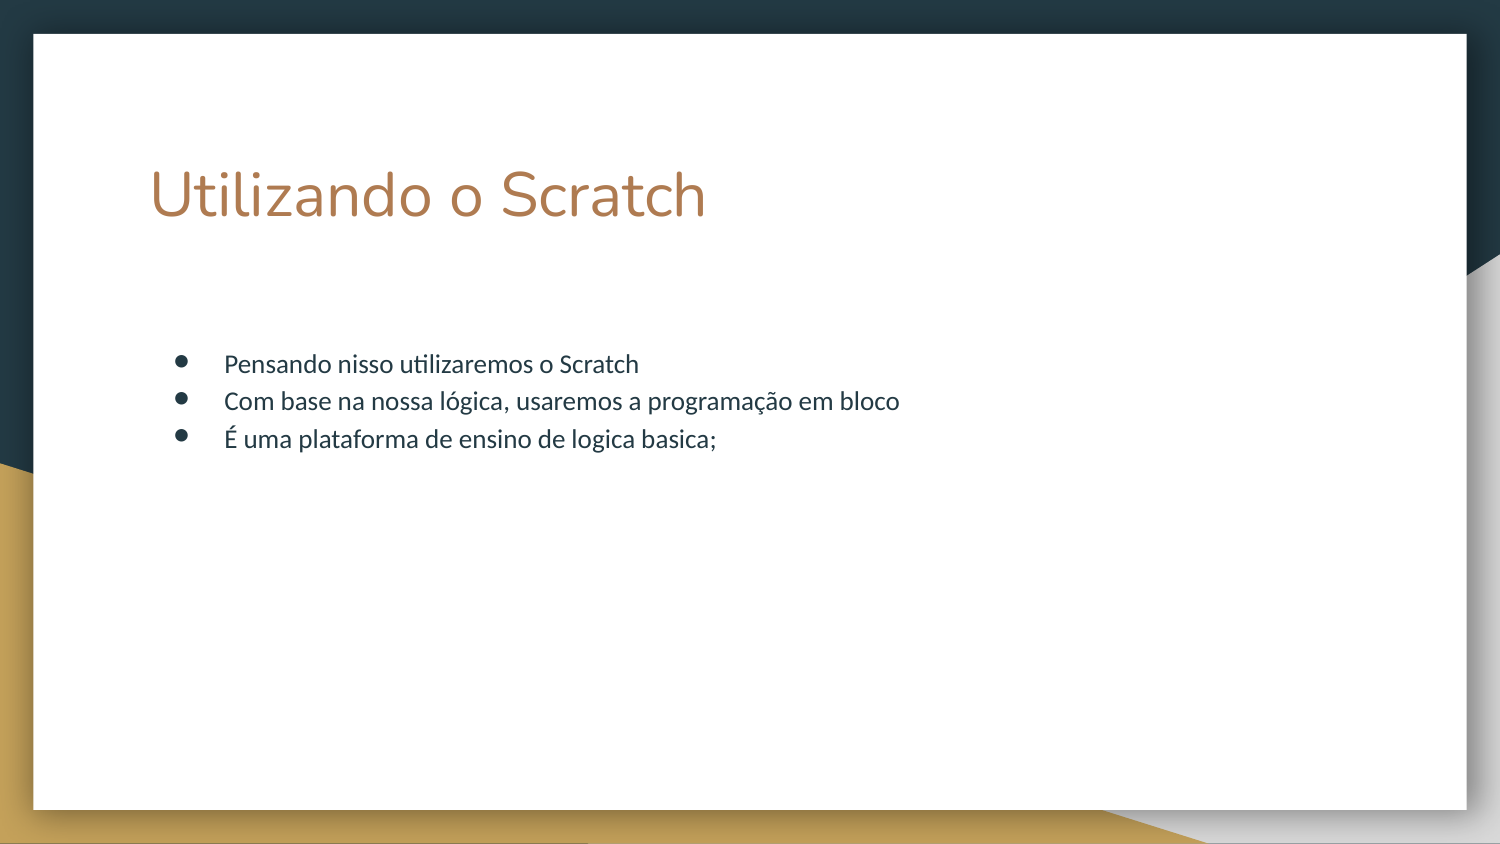

# Utilizando o Scratch
Pensando nisso utilizaremos o Scratch
Com base na nossa lógica, usaremos a programação em bloco
É uma plataforma de ensino de logica basica;